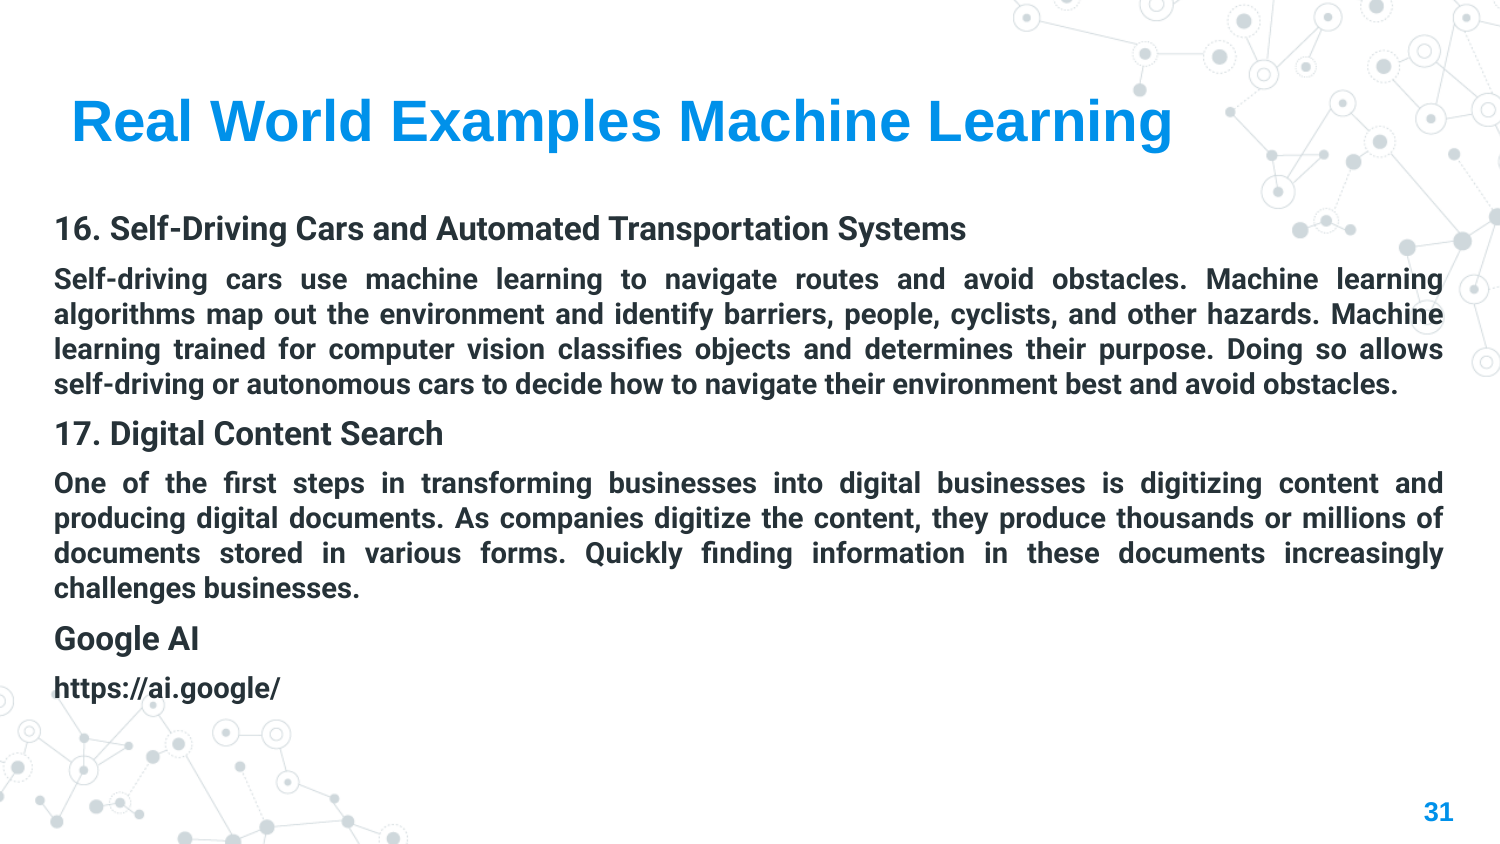

# Real World Examples Machine Learning
16. Self-Driving Cars and Automated Transportation Systems
Self-driving cars use machine learning to navigate routes and avoid obstacles. Machine learning algorithms map out the environment and identify barriers, people, cyclists, and other hazards. Machine learning trained for computer vision classifies objects and determines their purpose. Doing so allows self-driving or autonomous cars to decide how to navigate their environment best and avoid obstacles.
17. Digital Content Search
One of the first steps in transforming businesses into digital businesses is digitizing content and producing digital documents. As companies digitize the content, they produce thousands or millions of documents stored in various forms. Quickly finding information in these documents increasingly challenges businesses.
Google AI
https://ai.google/
31